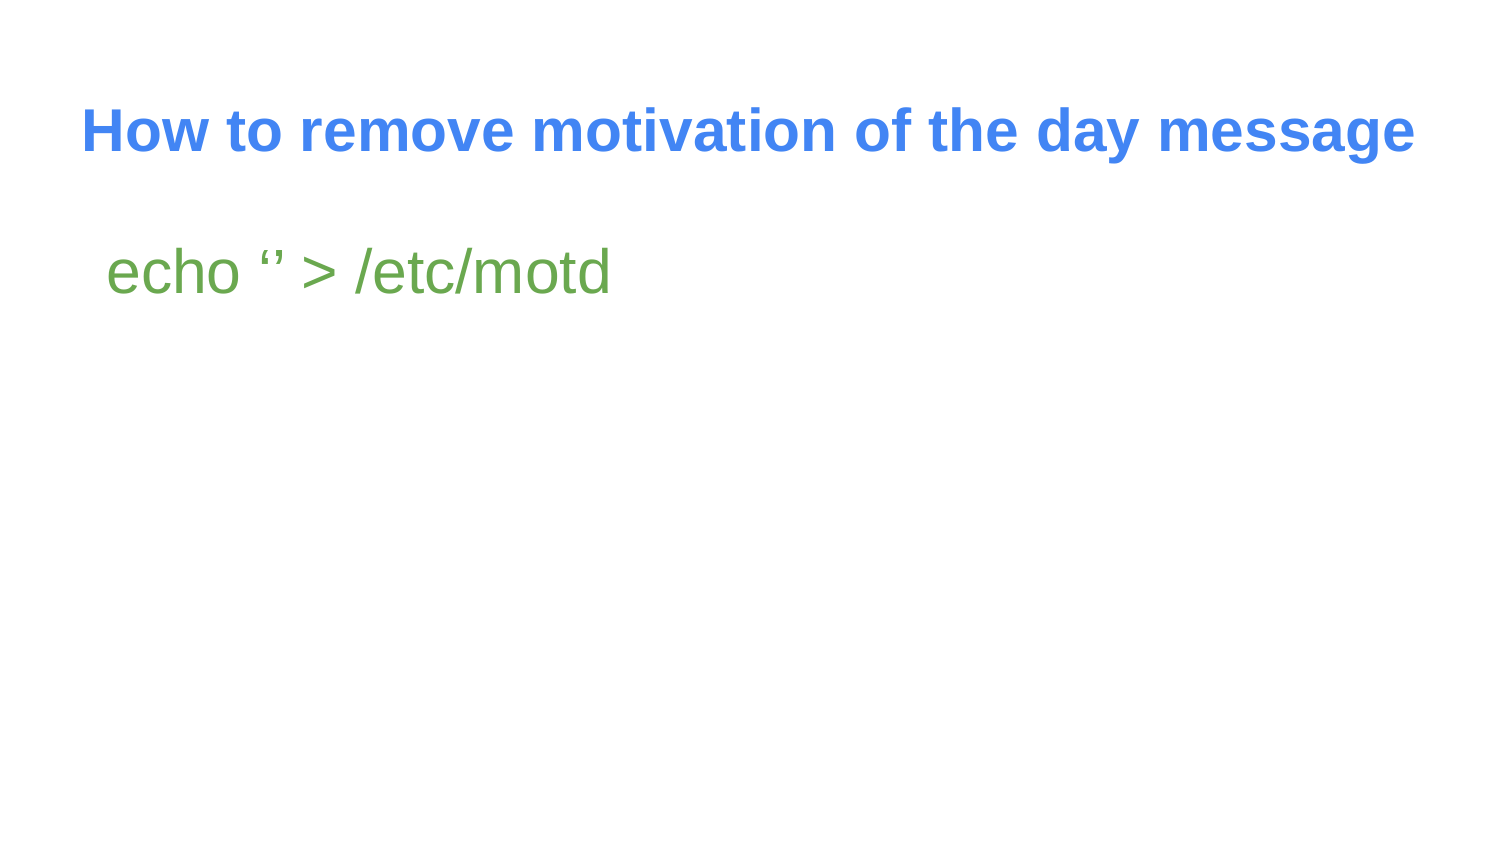

# How to remove motivation of the day message
echo ‘’ > /etc/motd